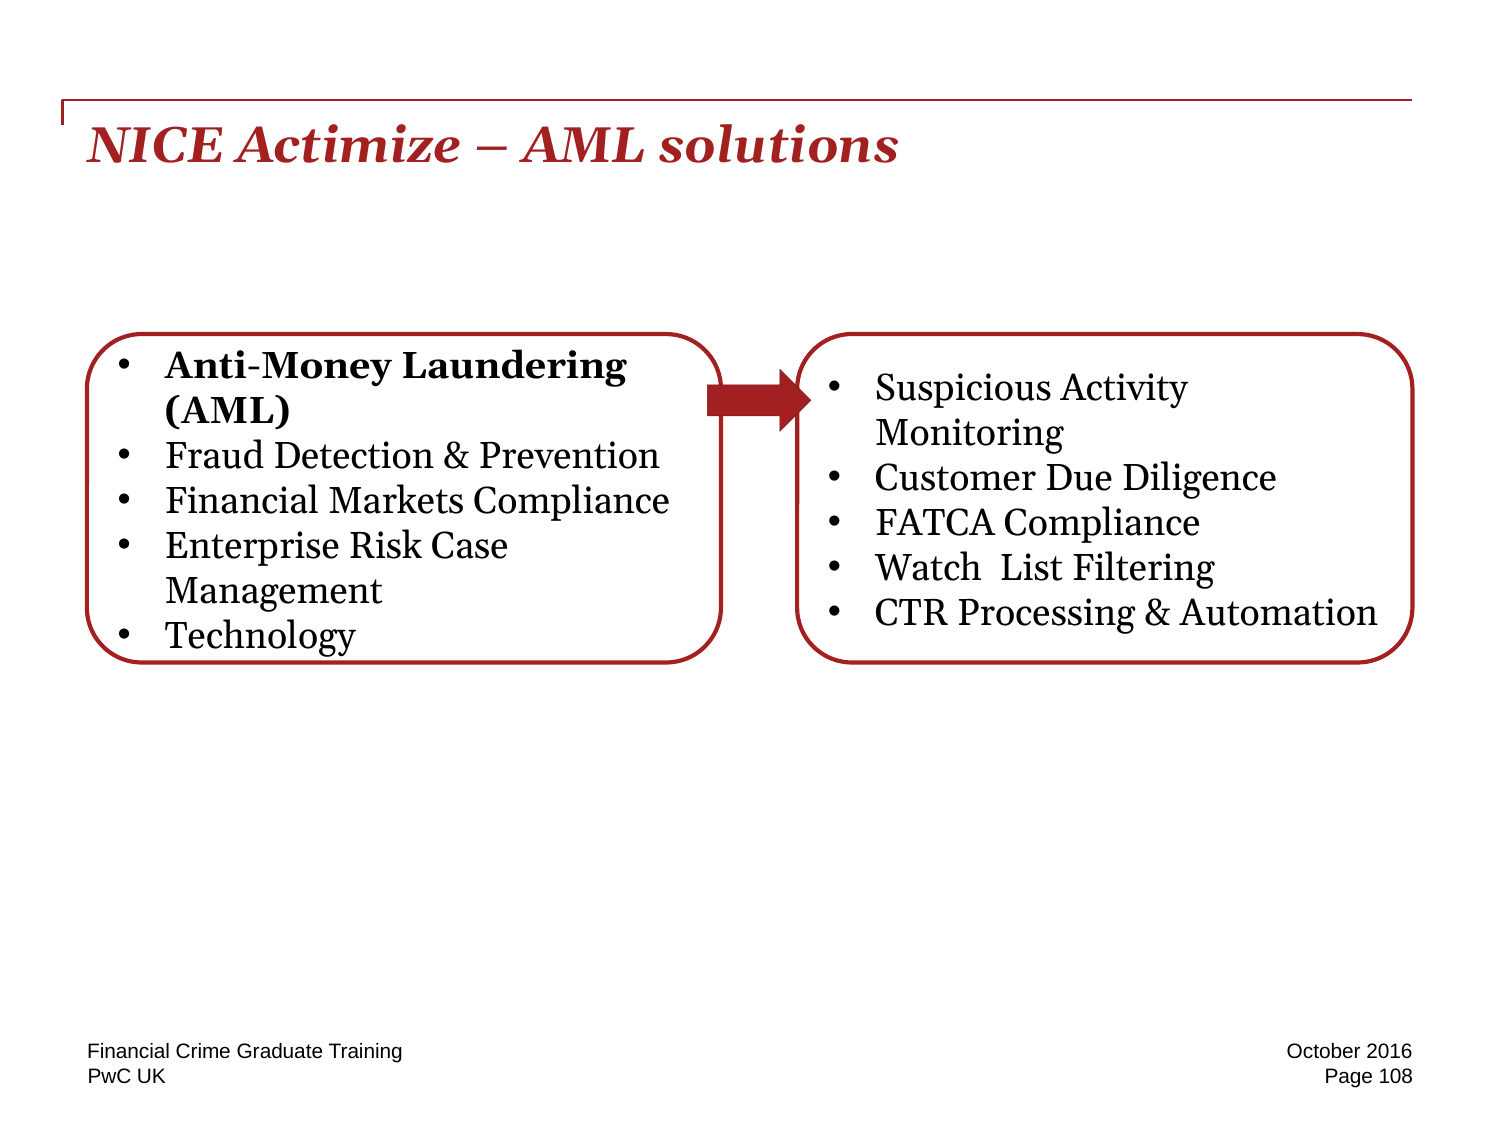

# NICE Actimize – AML solutions
Anti-Money Laundering (AML)
Fraud Detection & Prevention
Financial Markets Compliance
Enterprise Risk Case Management
Technology
Suspicious Activity Monitoring
Customer Due Diligence
FATCA Compliance
Watch  List Filtering
CTR Processing & Automation

Financial Crime Graduate Training
October 2016
Page 108